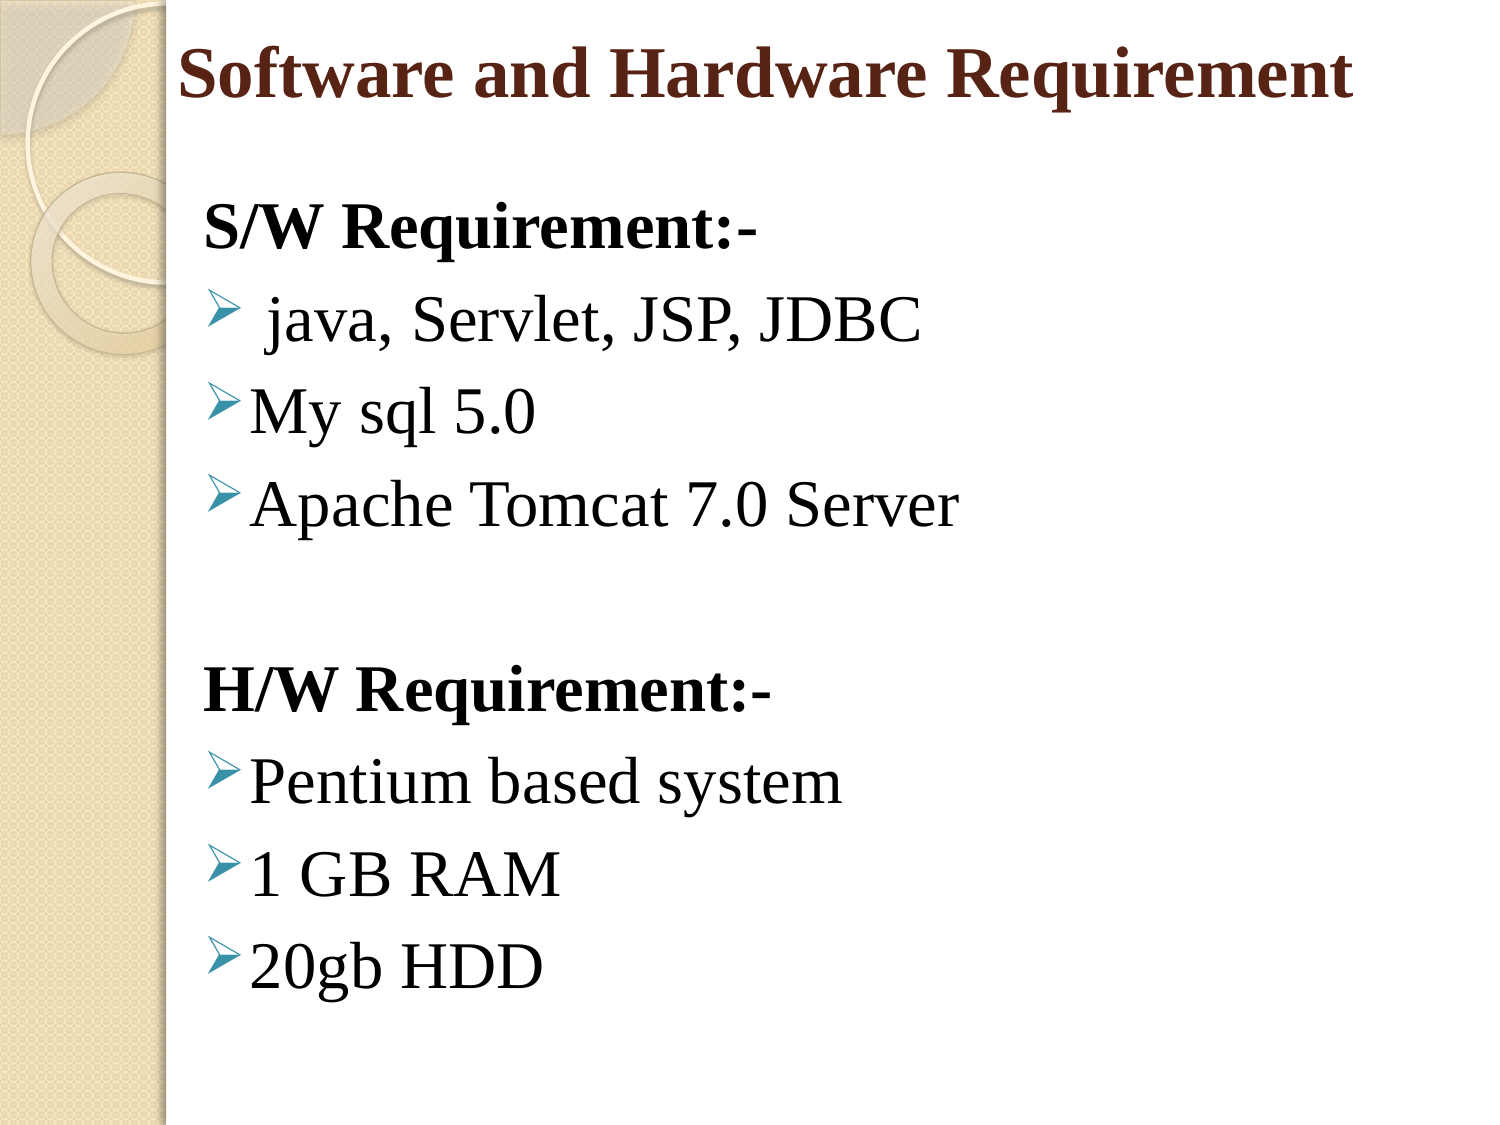

# Software and Hardware Requirement
S/W Requirement:-
 java, Servlet, JSP, JDBC
My sql 5.0
Apache Tomcat 7.0 Server

H/W Requirement:-
Pentium based system
1 GB RAM
20gb HDD